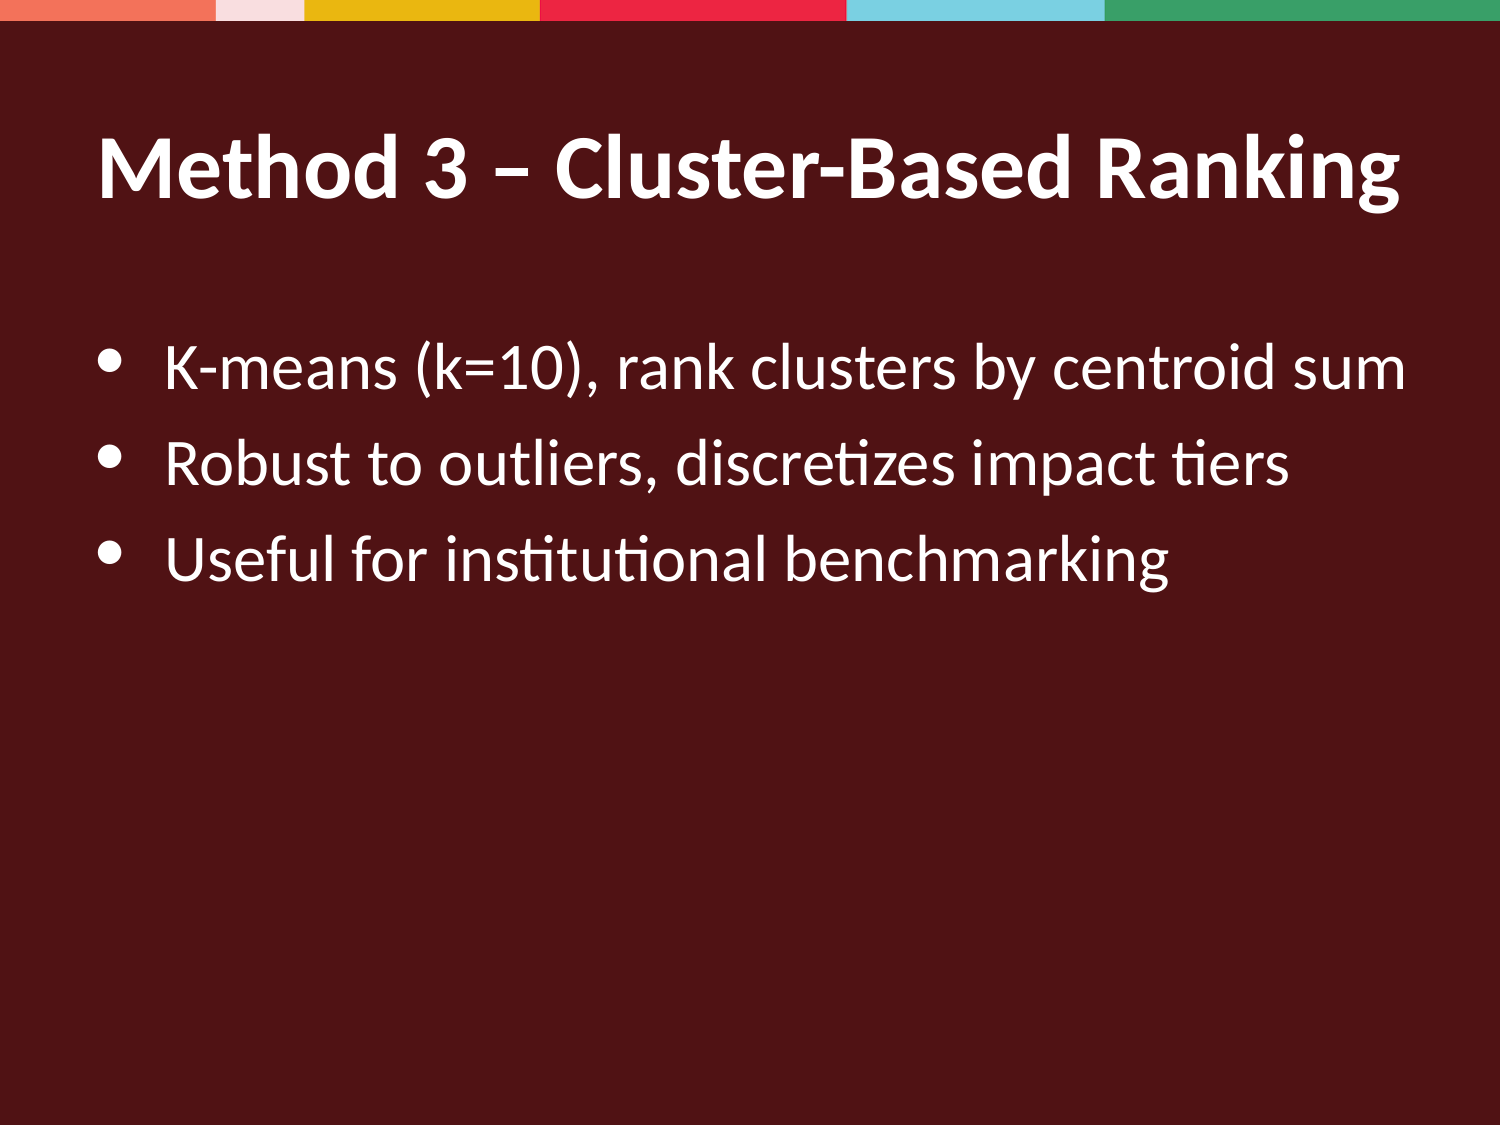

# Method 3 – Cluster-Based Ranking
K-means (k=10), rank clusters by centroid sum
Robust to outliers, discretizes impact tiers
Useful for institutional benchmarking